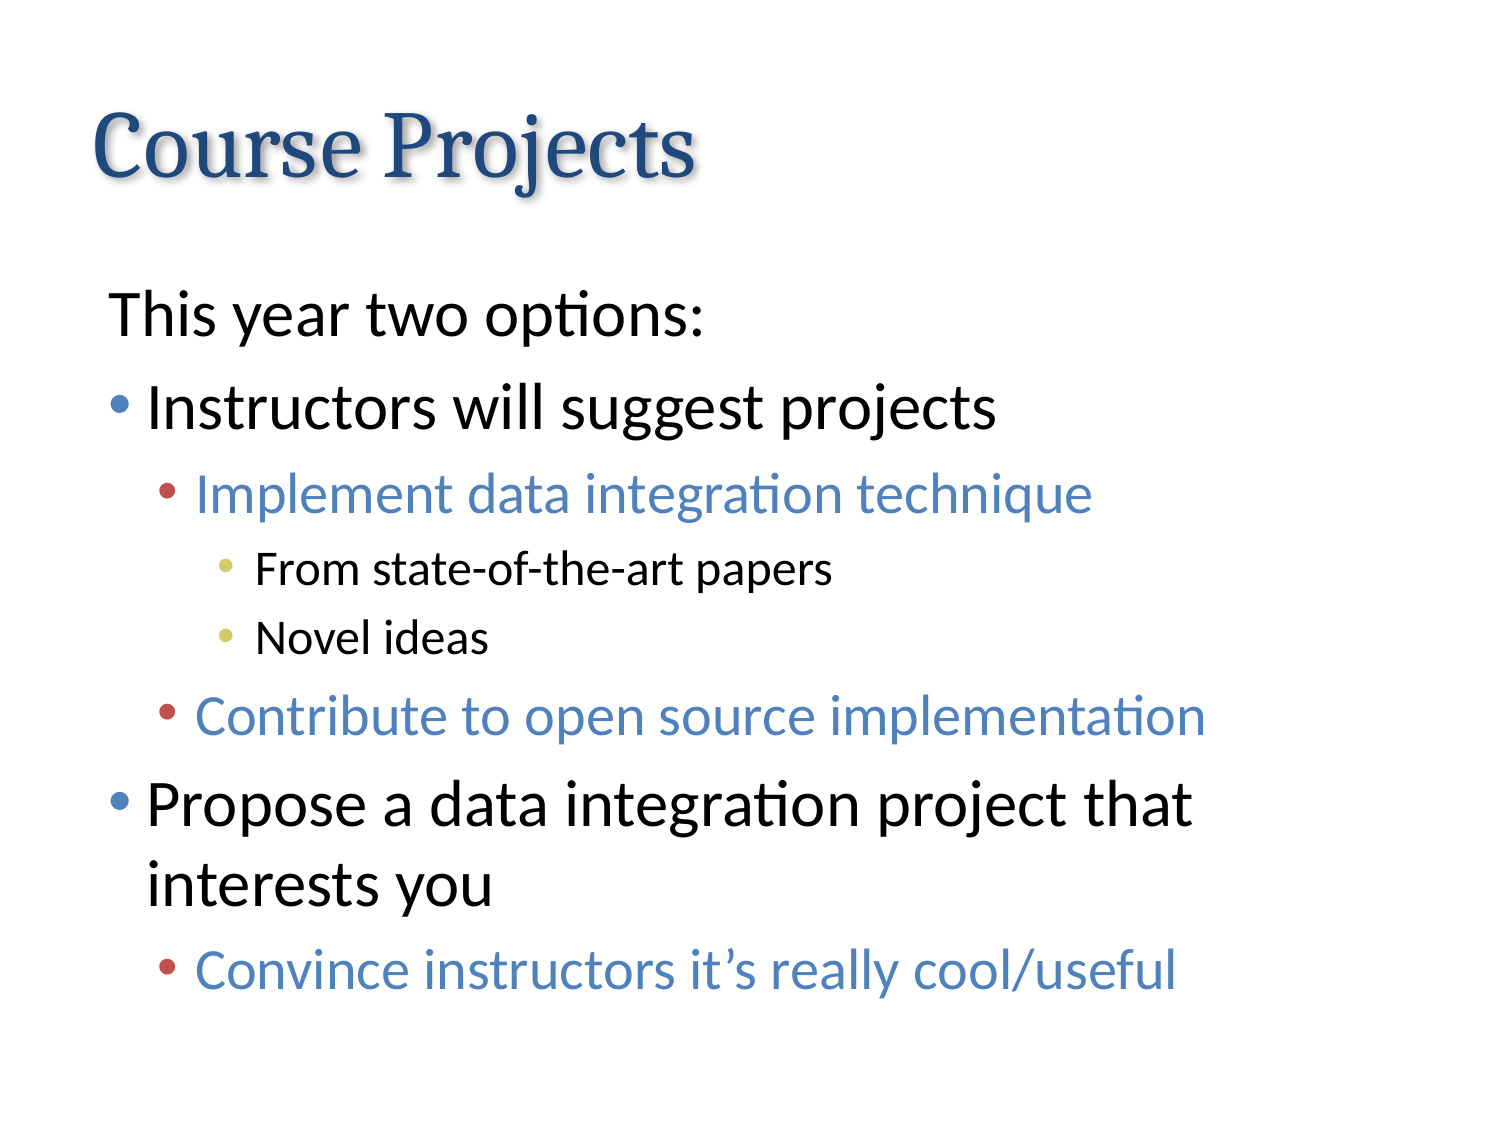

# Course Projects
This year two options:
Instructors will suggest projects
Implement data integration technique
From state-of-the-art papers
Novel ideas
Contribute to open source implementation
Propose a data integration project that interests you
Convince instructors it’s really cool/useful